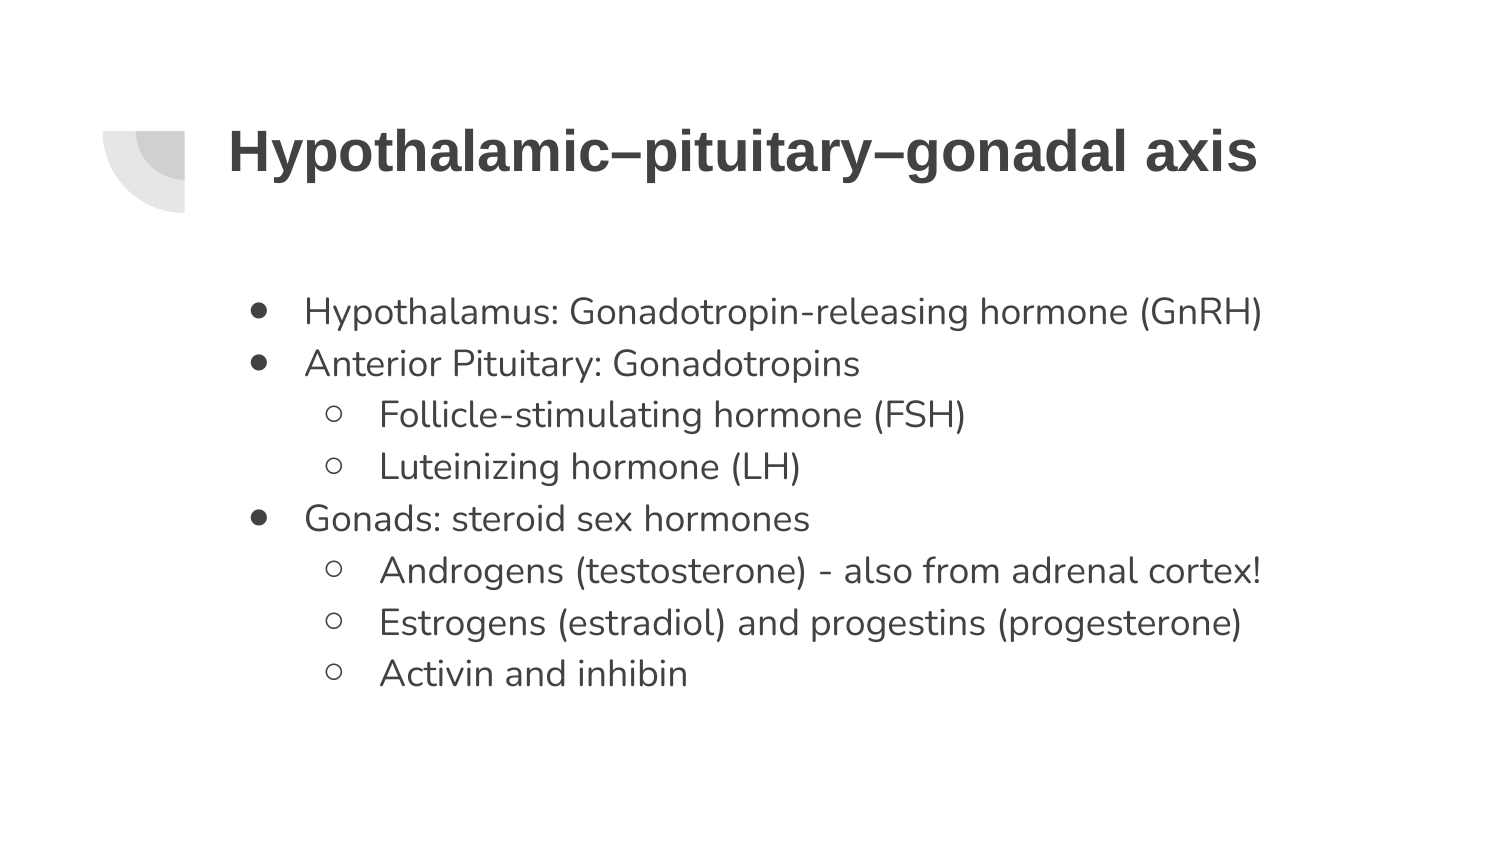

# Hypothalamic–pituitary–gonadal axis

Hypothalamus: Gonadotropin-releasing hormone (GnRH)
Anterior Pituitary: Gonadotropins
Follicle-stimulating hormone (FSH)
Luteinizing hormone (LH)
Gonads: steroid sex hormones
Androgens (testosterone) - also from adrenal cortex!
Estrogens (estradiol) and progestins (progesterone)
Activin and inhibin